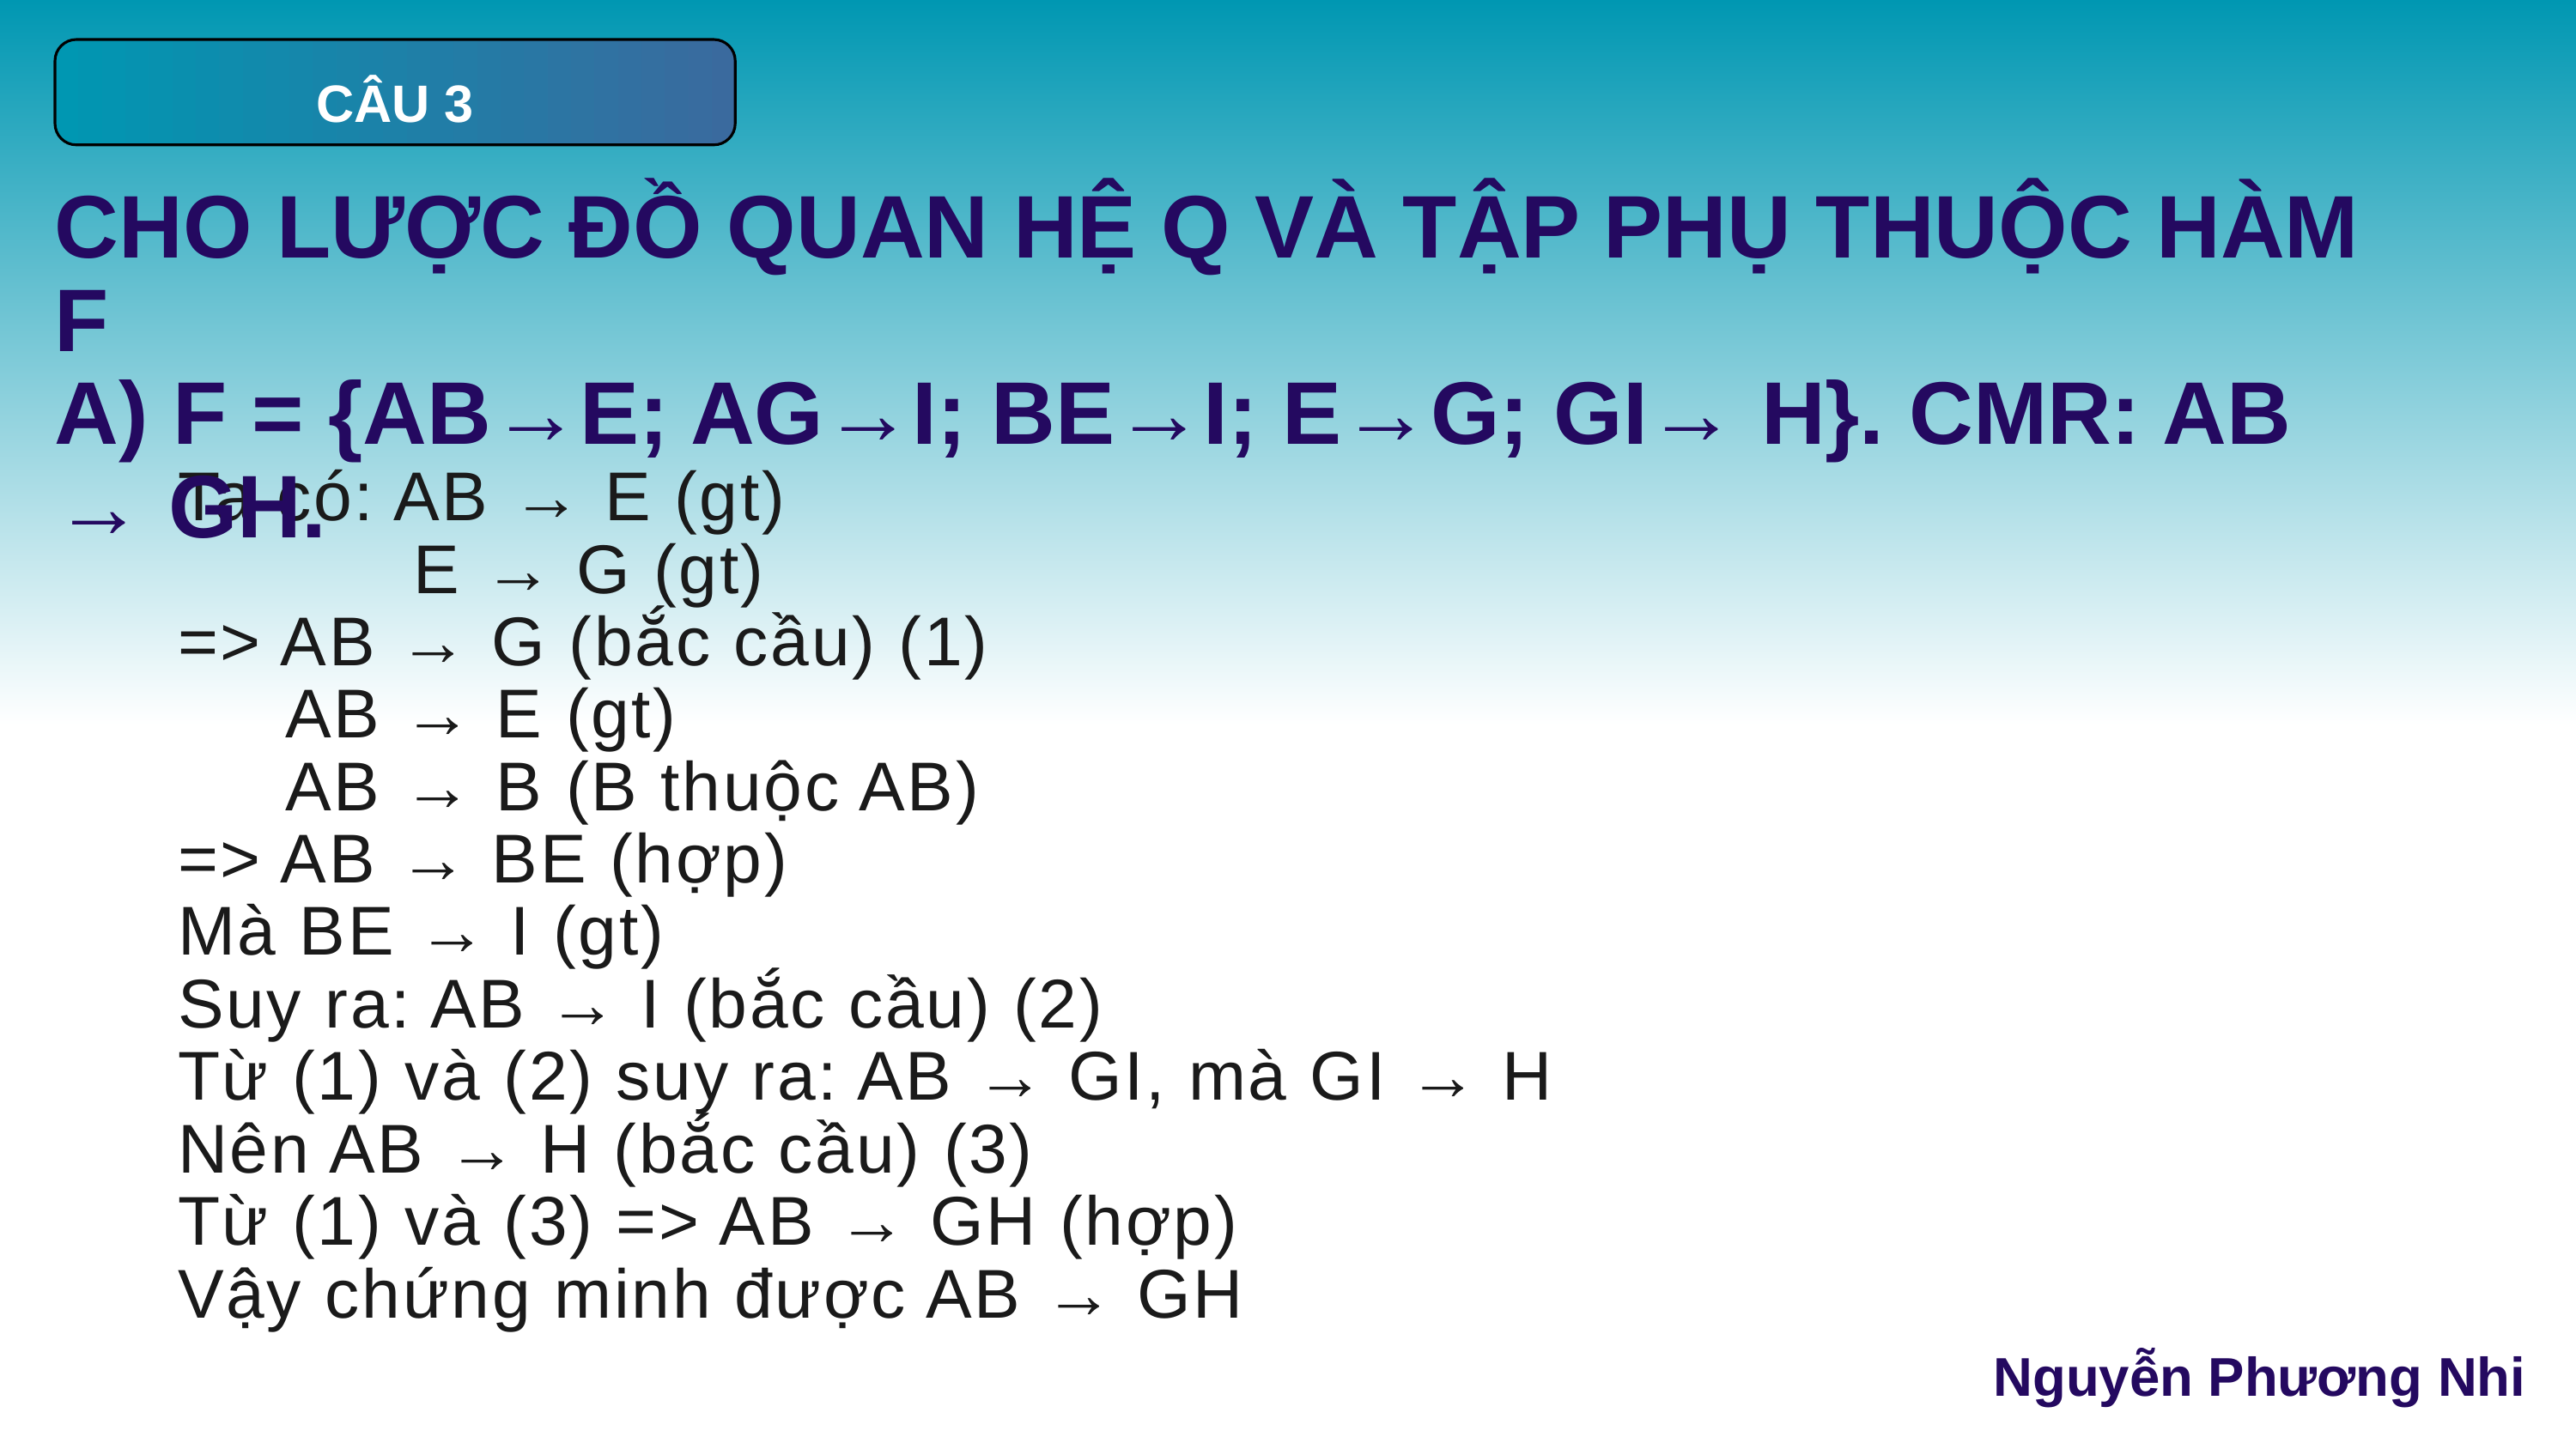

CÂU 3
CHO LƯỢC ĐỒ QUAN HỆ Q VÀ TẬP PHỤ THUỘC HÀM F
A) F = {AB→E; AG→I; BE→I; E→G; GI→ H}. CMR: AB → GH.

Ta có: AB → E (gt)
           E → G (gt)
=> AB → G (bắc cầu) (1)
     AB → E (gt)
     AB → B (B thuộc AB)
=> AB → BE (hợp)
Mà BE → I (gt)
Suy ra: AB → I (bắc cầu) (2)
Từ (1) và (2) suy ra: AB → GI, mà GI → H
Nên AB → H (bắc cầu) (3)
Từ (1) và (3) => AB → GH (hợp)
Vậy chứng minh được AB → GH

Nguyễn Phương Nhi